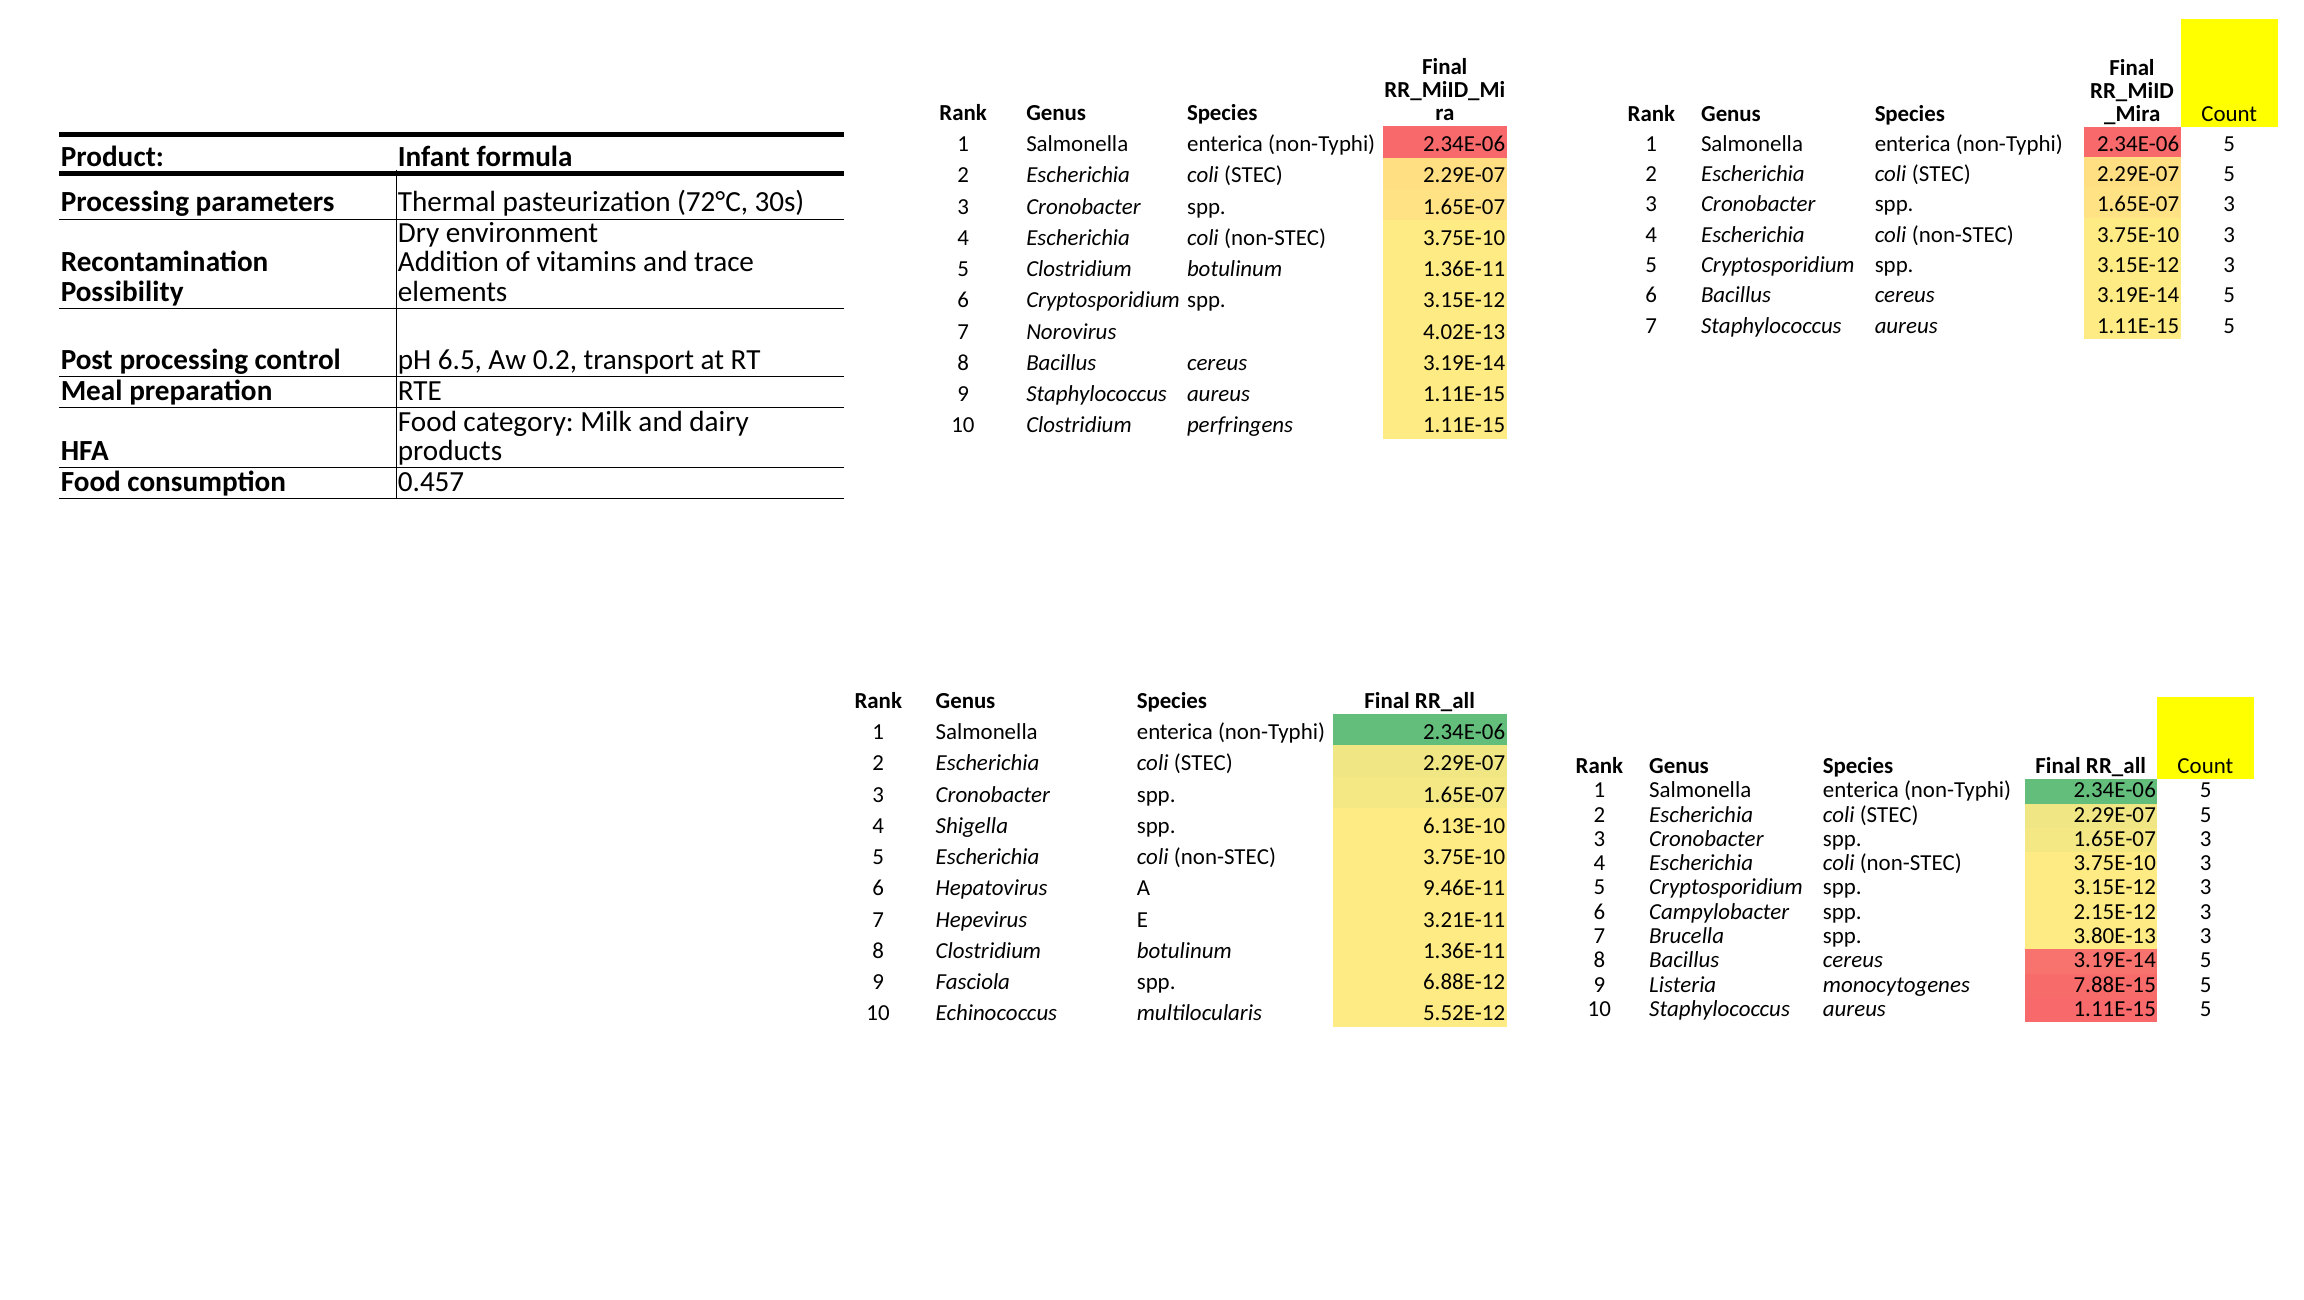

| Rank | Genus | Species | Final RR\_MiID\_Mira | Count |
| --- | --- | --- | --- | --- |
| 1 | Salmonella | enterica (non-Typhi) | 2.34E-06 | 5 |
| 2 | Escherichia | coli (STEC) | 2.29E-07 | 5 |
| 3 | Cronobacter | spp. | 1.65E-07 | 3 |
| 4 | Escherichia | coli (non-STEC) | 3.75E-10 | 3 |
| 5 | Cryptosporidium | spp. | 3.15E-12 | 3 |
| 6 | Bacillus | cereus | 3.19E-14 | 5 |
| 7 | Staphylococcus | aureus | 1.11E-15 | 5 |
| Rank | Genus | Species | Final RR\_MiID\_Mira |
| --- | --- | --- | --- |
| 1 | Salmonella | enterica (non-Typhi) | 2.34E-06 |
| 2 | Escherichia | coli (STEC) | 2.29E-07 |
| 3 | Cronobacter | spp. | 1.65E-07 |
| 4 | Escherichia | coli (non-STEC) | 3.75E-10 |
| 5 | Clostridium | botulinum | 1.36E-11 |
| 6 | Cryptosporidium | spp. | 3.15E-12 |
| 7 | Norovirus |  | 4.02E-13 |
| 8 | Bacillus | cereus | 3.19E-14 |
| 9 | Staphylococcus | aureus | 1.11E-15 |
| 10 | Clostridium | perfringens | 1.11E-15 |
| Product: | Infant formula |
| --- | --- |
| Processing parameters | Thermal pasteurization (72°C, 30s) |
| Recontamination Possibility | Dry environment Addition of vitamins and trace elements |
| Post processing control | pH 6.5, Aw 0.2, transport at RT |
| Meal preparation | RTE |
| HFA | Food category: Milk and dairy products |
| Food consumption | 0.457 |
| Rank | Genus | Species | Final RR\_all |
| --- | --- | --- | --- |
| 1 | Salmonella | enterica (non-Typhi) | 2.34E-06 |
| 2 | Escherichia | coli (STEC) | 2.29E-07 |
| 3 | Cronobacter | spp. | 1.65E-07 |
| 4 | Shigella | spp. | 6.13E-10 |
| 5 | Escherichia | coli (non-STEC) | 3.75E-10 |
| 6 | Hepatovirus | A | 9.46E-11 |
| 7 | Hepevirus | E | 3.21E-11 |
| 8 | Clostridium | botulinum | 1.36E-11 |
| 9 | Fasciola | spp. | 6.88E-12 |
| 10 | Echinococcus | multilocularis | 5.52E-12 |
| Rank | Genus | Species | Final RR\_all | Count |
| --- | --- | --- | --- | --- |
| 1 | Salmonella | enterica (non-Typhi) | 2.34E-06 | 5 |
| 2 | Escherichia | coli (STEC) | 2.29E-07 | 5 |
| 3 | Cronobacter | spp. | 1.65E-07 | 3 |
| 4 | Escherichia | coli (non-STEC) | 3.75E-10 | 3 |
| 5 | Cryptosporidium | spp. | 3.15E-12 | 3 |
| 6 | Campylobacter | spp. | 2.15E-12 | 3 |
| 7 | Brucella | spp. | 3.80E-13 | 3 |
| 8 | Bacillus | cereus | 3.19E-14 | 5 |
| 9 | Listeria | monocytogenes | 7.88E-15 | 5 |
| 10 | Staphylococcus | aureus | 1.11E-15 | 5 |